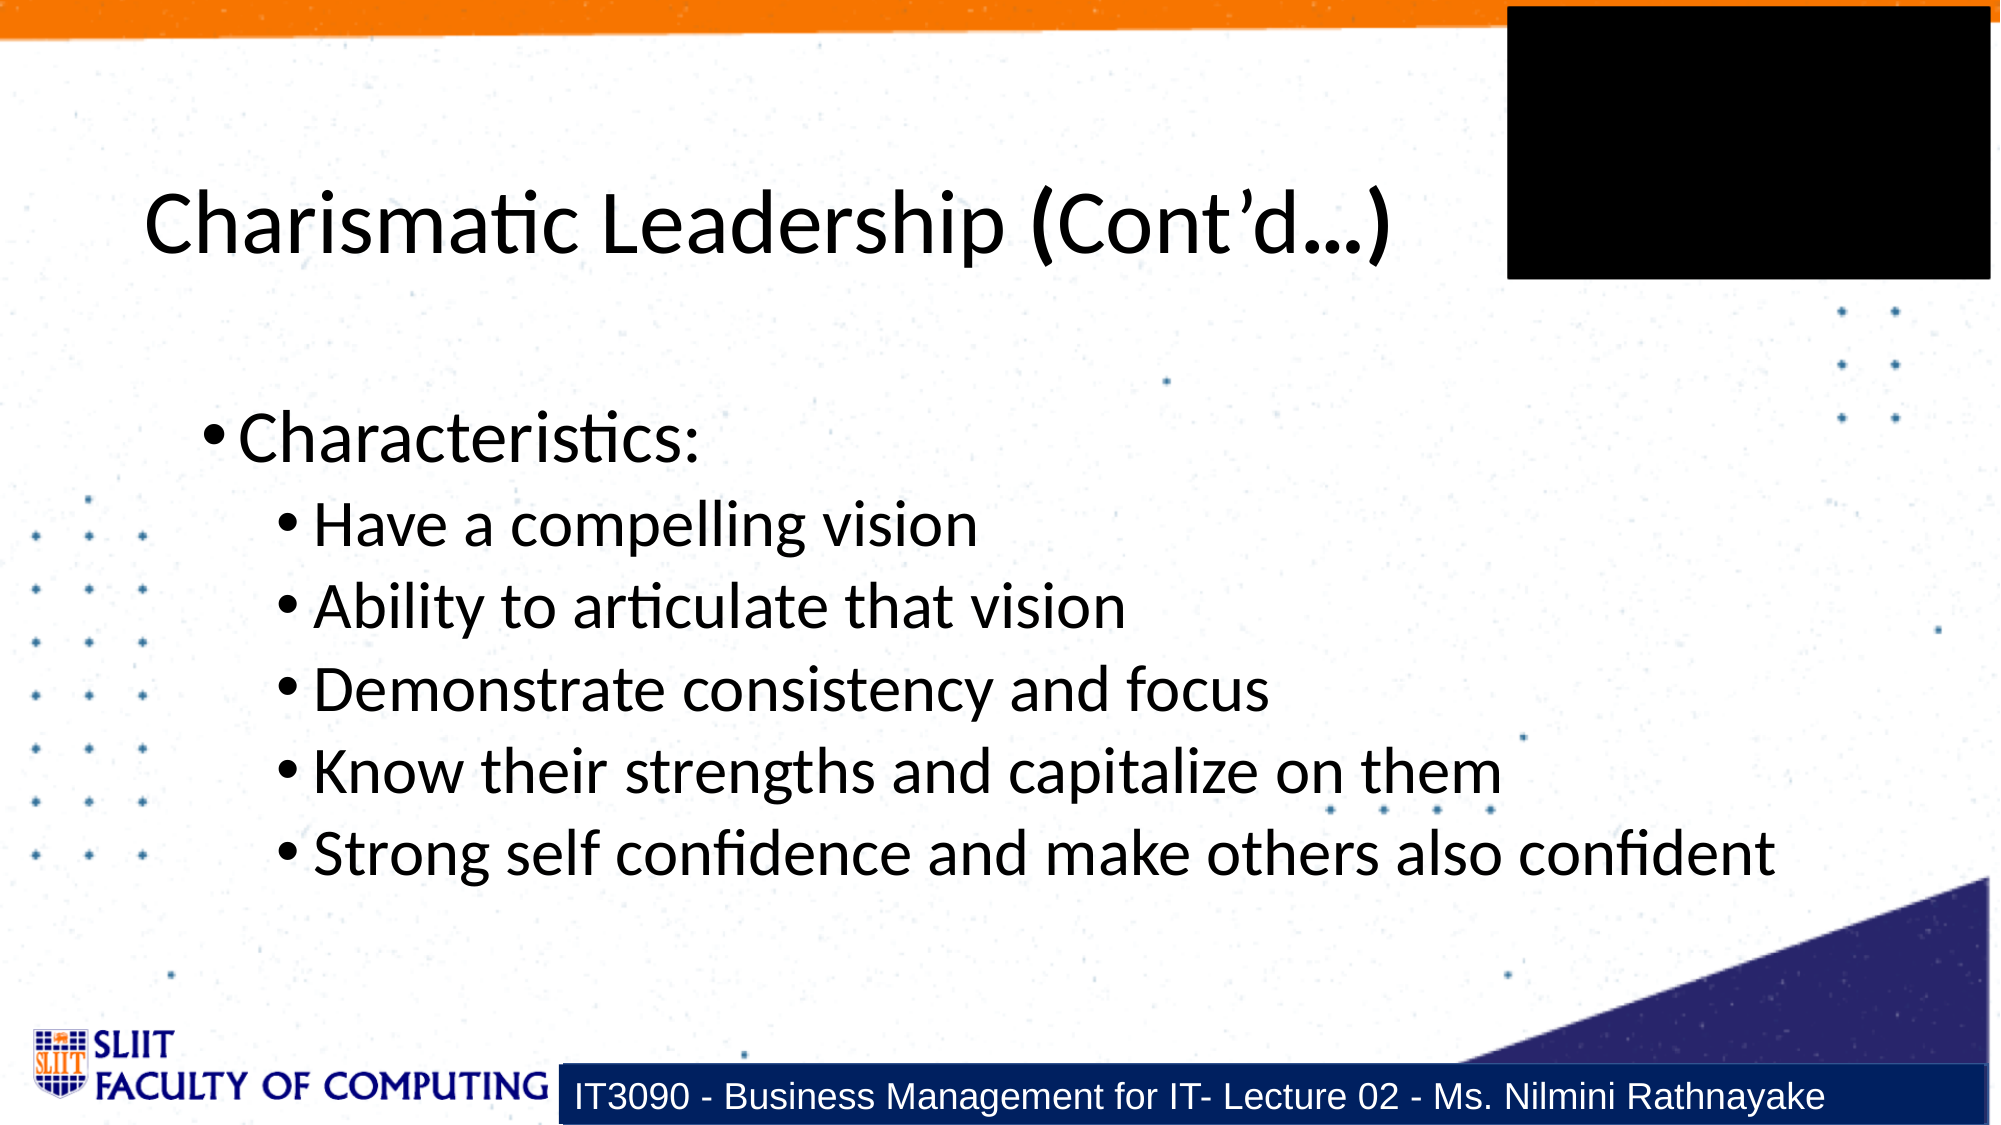

Charismatic Leadership (Cont’d…)
Characteristics:
Have a compelling vision
Ability to articulate that vision
Demonstrate consistency and focus
Know their strengths and capitalize on them
Strong self confidence and make others also confident
IT3090 - Business Management for IT- Lecture 02 - Ms. Nilmini Rathnayake